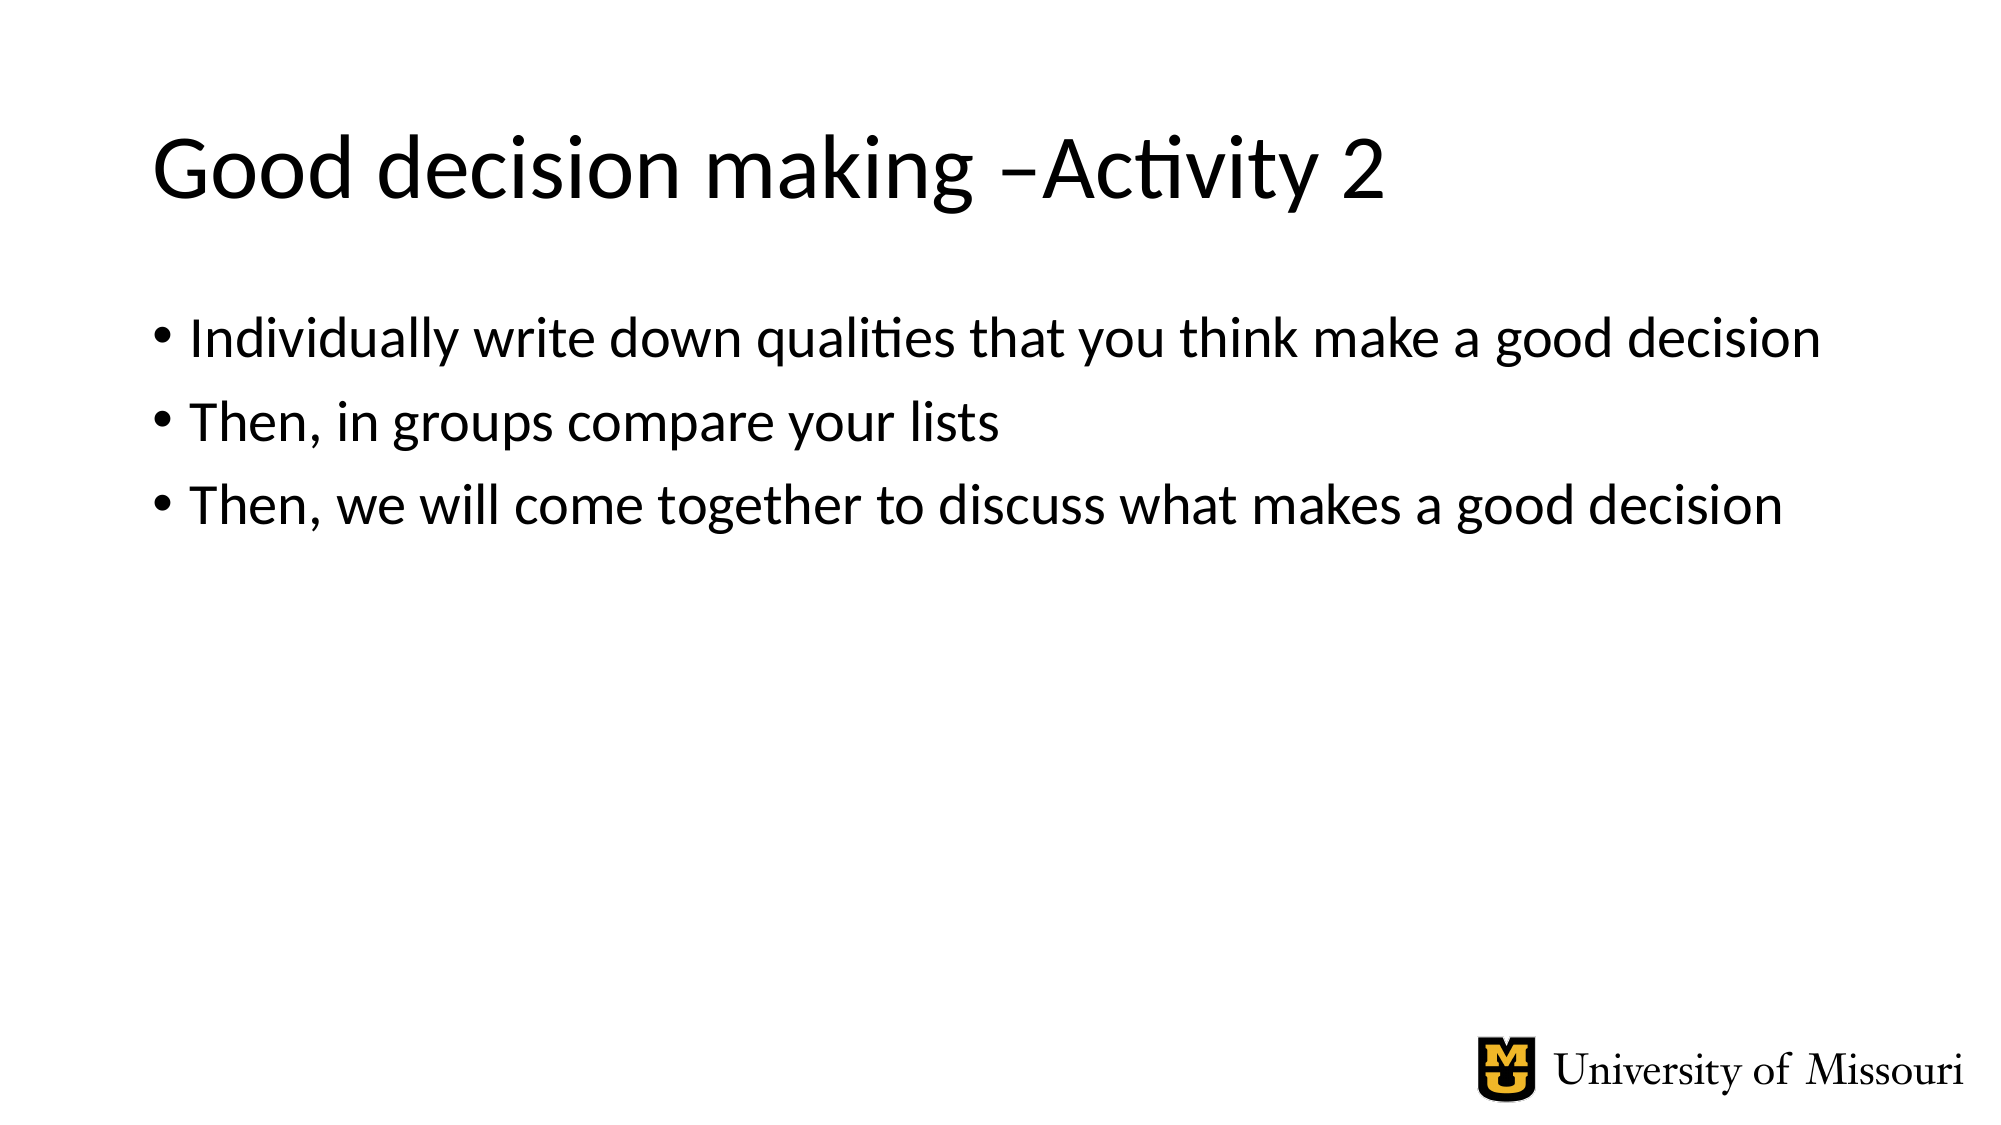

# Good decision making –Activity 2
Individually write down qualities that you think make a good decision
Then, in groups compare your lists
Then, we will come together to discuss what makes a good decision